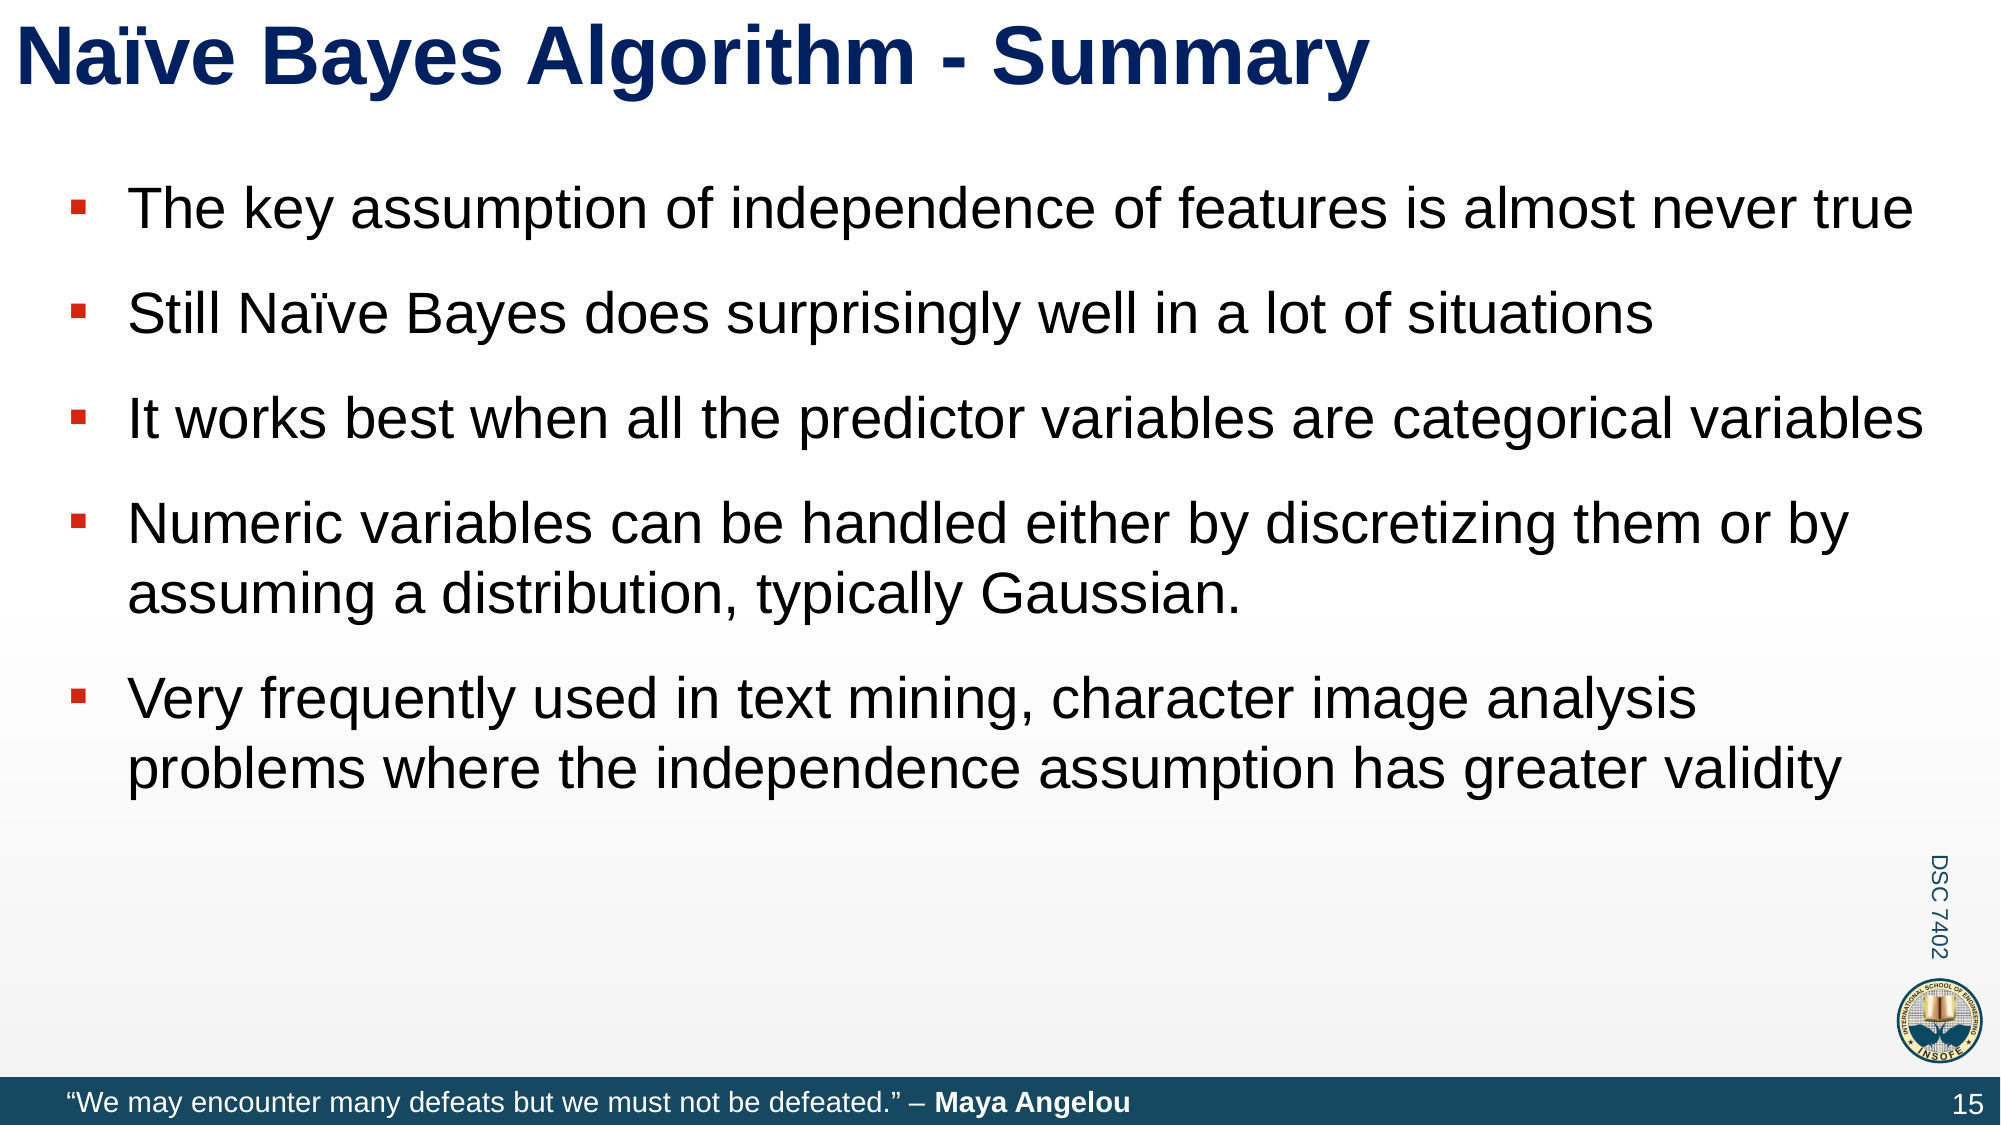

# Naïve Bayes Algorithm - Summary
The key assumption of independence of features is almost never true

Still Naïve Bayes does surprisingly well in a lot of situations

It works best when all the predictor variables are categorical variables

Numeric variables can be handled either by discretizing them or by assuming a distribution, typically Gaussian.

Very frequently used in text mining, character image analysis problems where the independence assumption has greater validity
15
“We may encounter many defeats but we must not be defeated.” – Maya Angelou